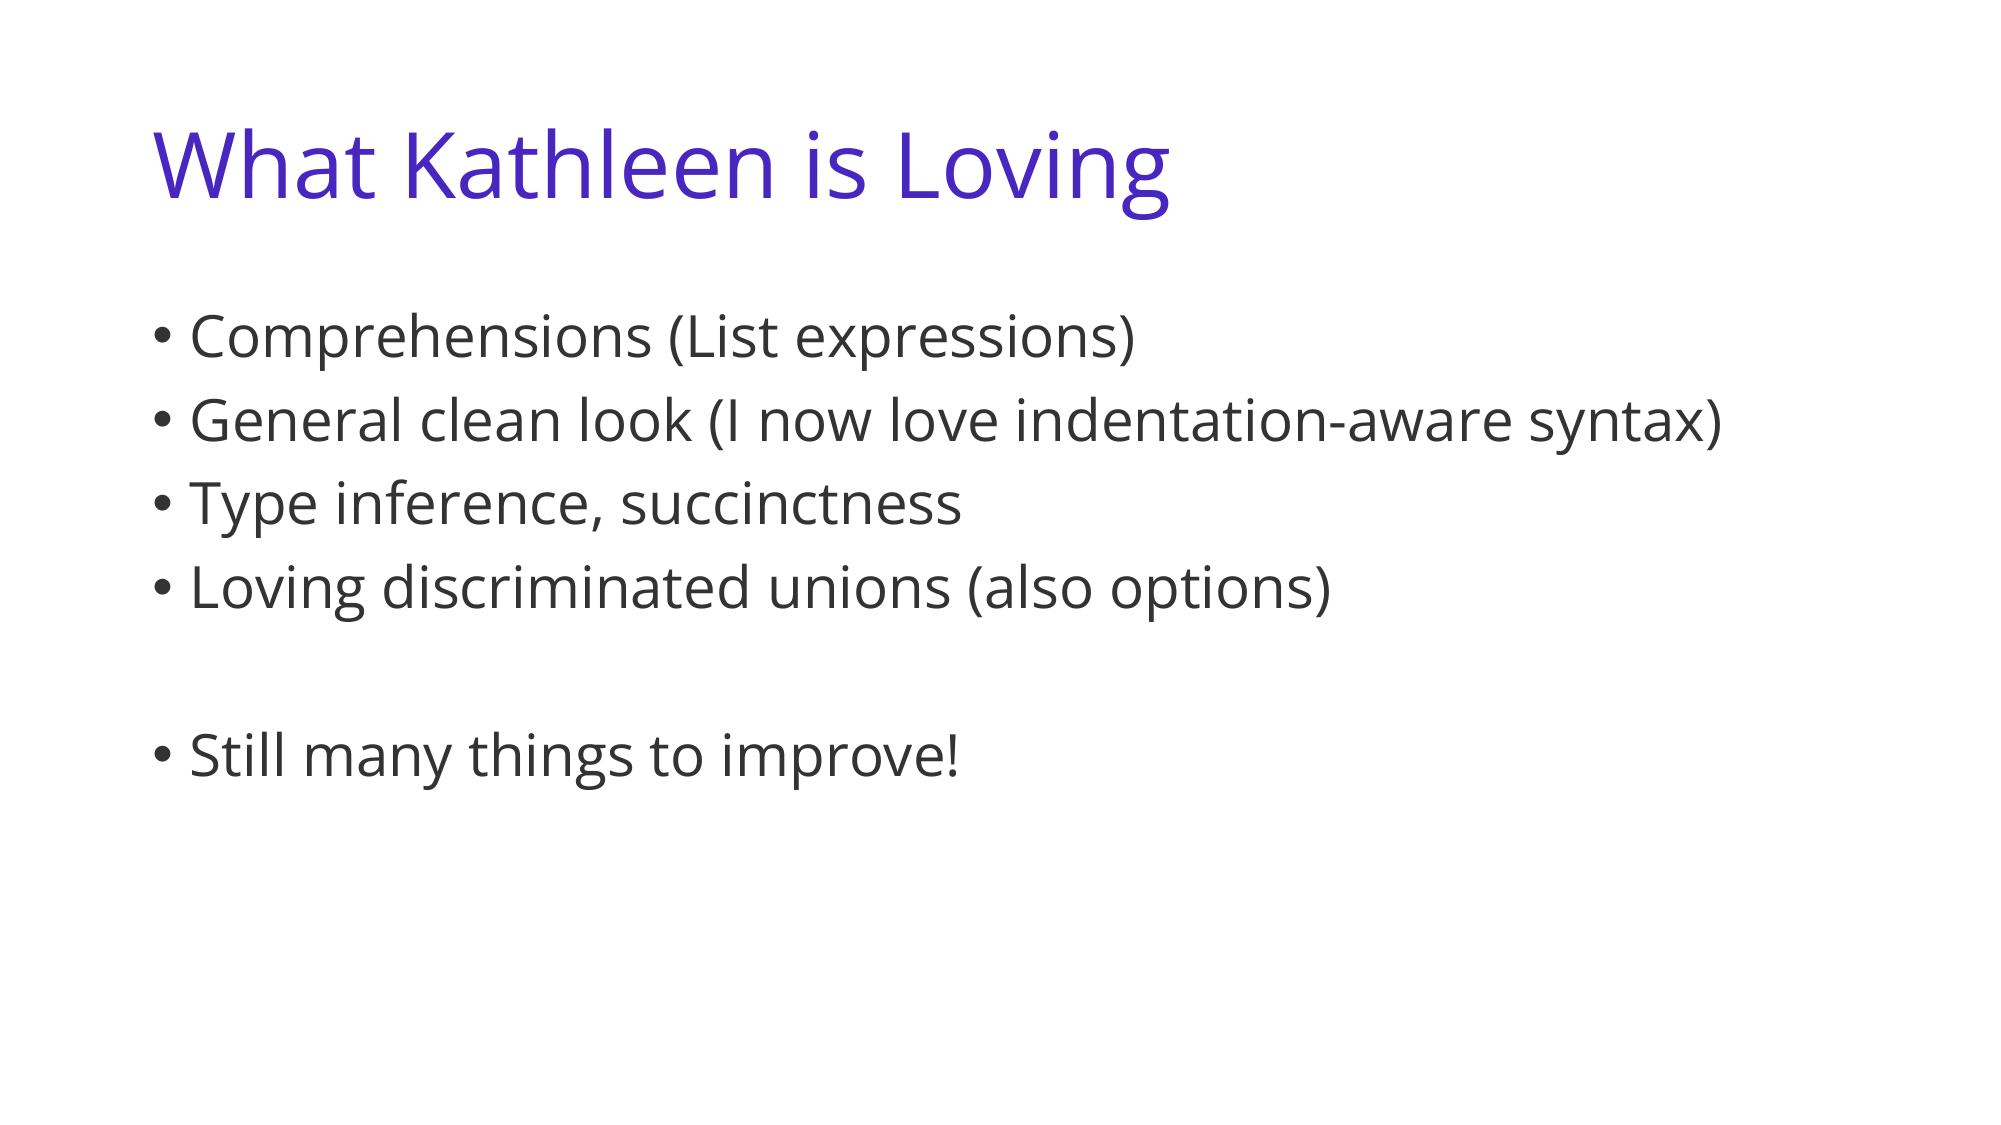

# What Kathleen is Loving
Comprehensions (List expressions)
General clean look (I now love indentation-aware syntax)
Type inference, succinctness
Loving discriminated unions (also options)

Still many things to improve!